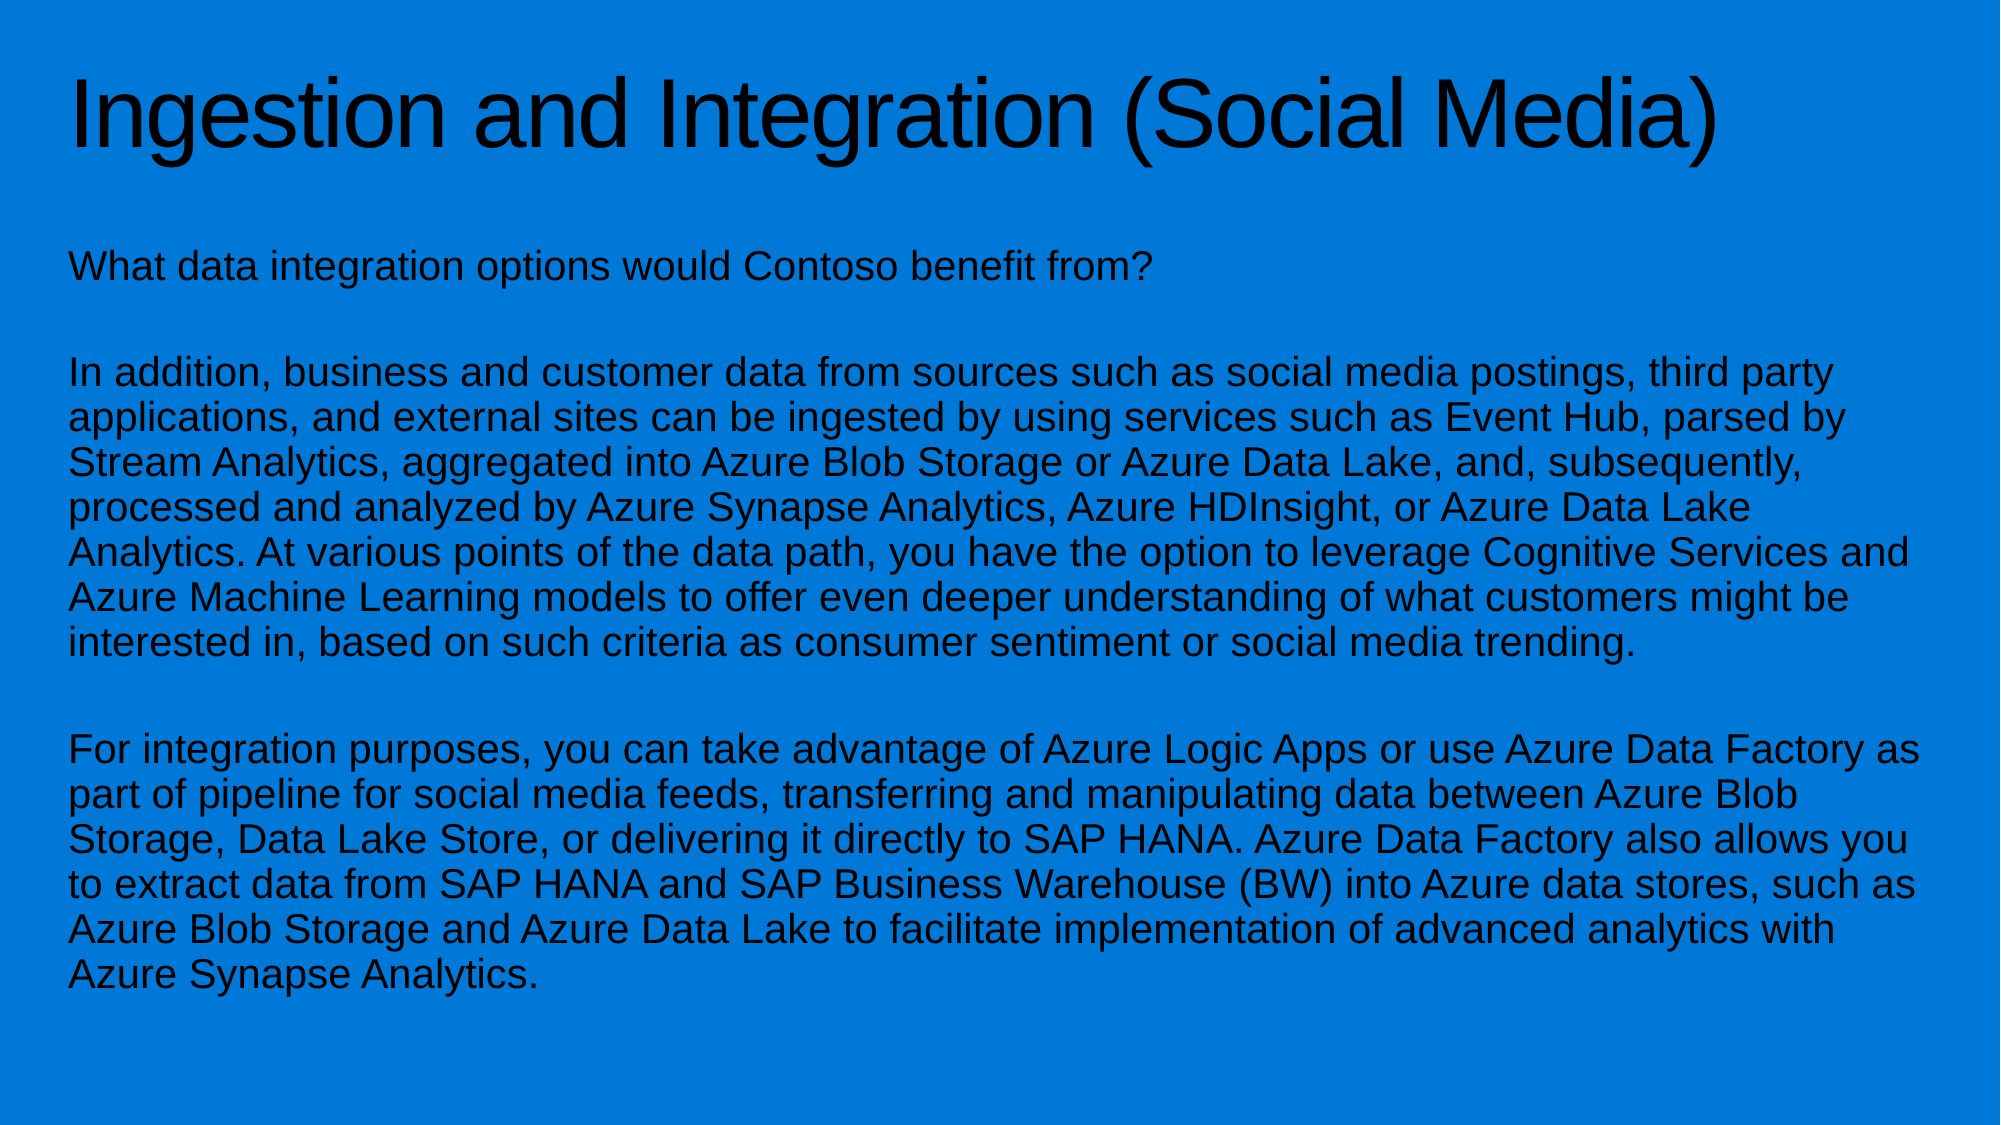

# Ingestion and Integration (Social Media)
What data integration options would Contoso benefit from?

In addition, business and customer data from sources such as social media postings, third party applications, and external sites can be ingested by using services such as Event Hub, parsed by Stream Analytics, aggregated into Azure Blob Storage or Azure Data Lake, and, subsequently, processed and analyzed by Azure Synapse Analytics, Azure HDInsight, or Azure Data Lake Analytics. At various points of the data path, you have the option to leverage Cognitive Services and Azure Machine Learning models to offer even deeper understanding of what customers might be interested in, based on such criteria as consumer sentiment or social media trending.

For integration purposes, you can take advantage of Azure Logic Apps or use Azure Data Factory as part of pipeline for social media feeds, transferring and manipulating data between Azure Blob Storage, Data Lake Store, or delivering it directly to SAP HANA. Azure Data Factory also allows you to extract data from SAP HANA and SAP Business Warehouse (BW) into Azure data stores, such as Azure Blob Storage and Azure Data Lake to facilitate implementation of advanced analytics with Azure Synapse Analytics.